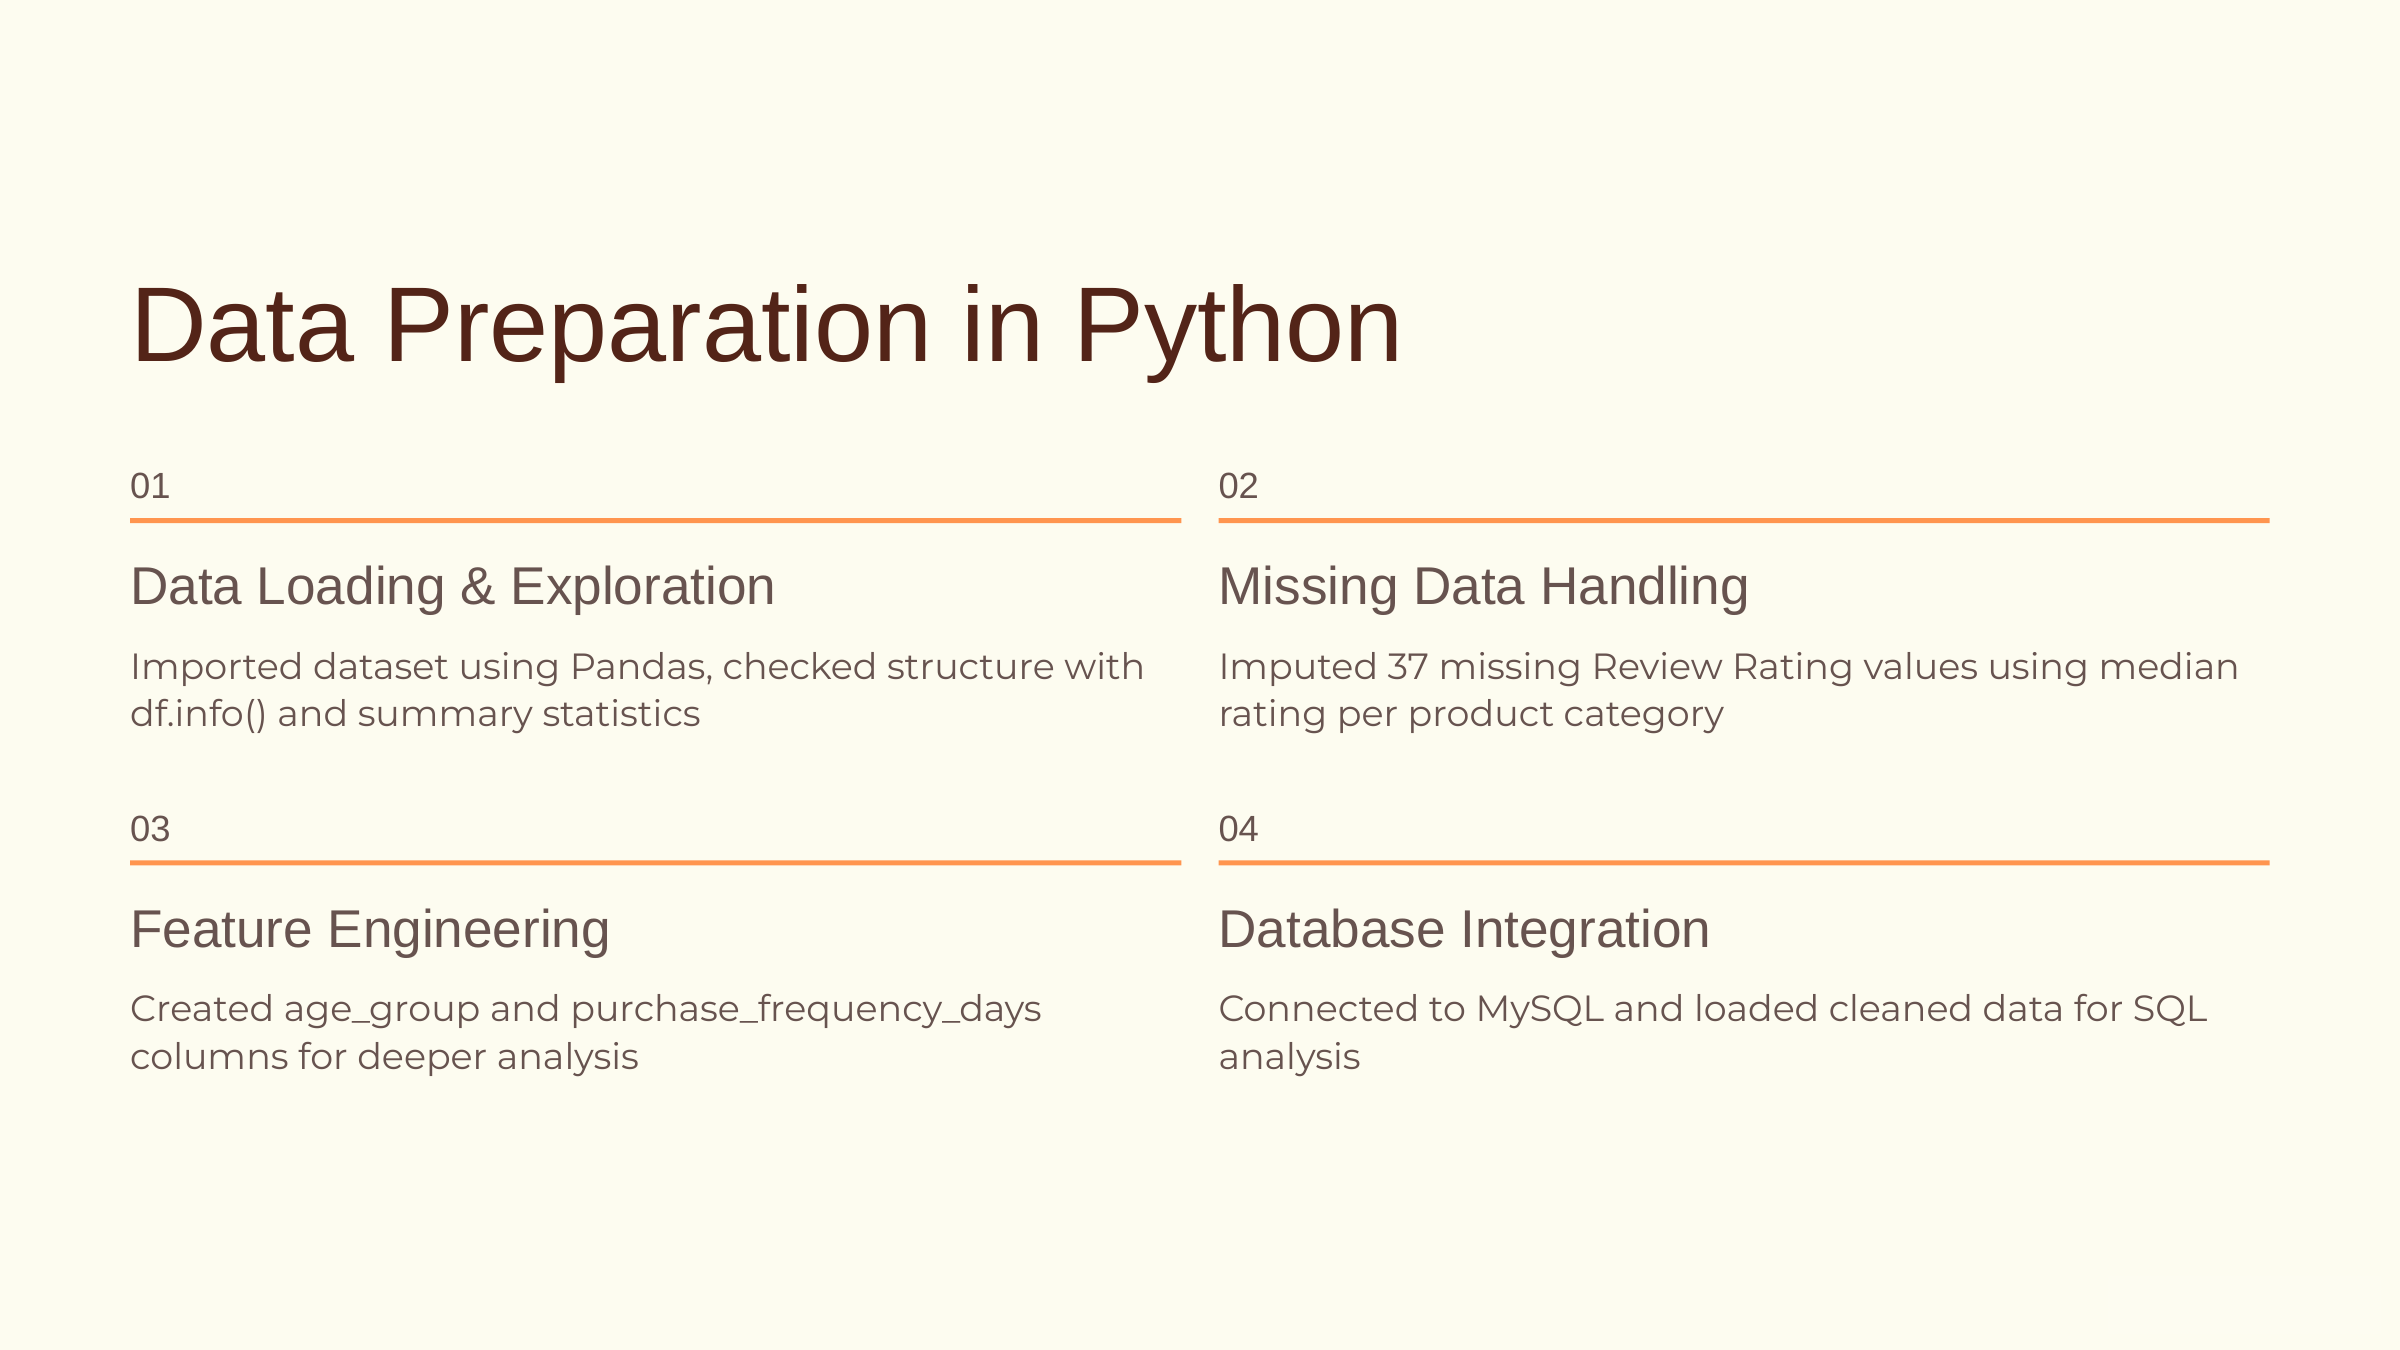

Data Preparation in Python
01
02

Data Loading & Exploration
Missing Data Handling
Imported dataset using Pandas, checked structure with df.info() and summary statistics
Imputed 37 missing Review Rating values using median rating per product category
03
04

Feature Engineering
Database Integration
Created age_group and purchase_frequency_days columns for deeper analysis
Connected to MySQL and loaded cleaned data for SQL analysis